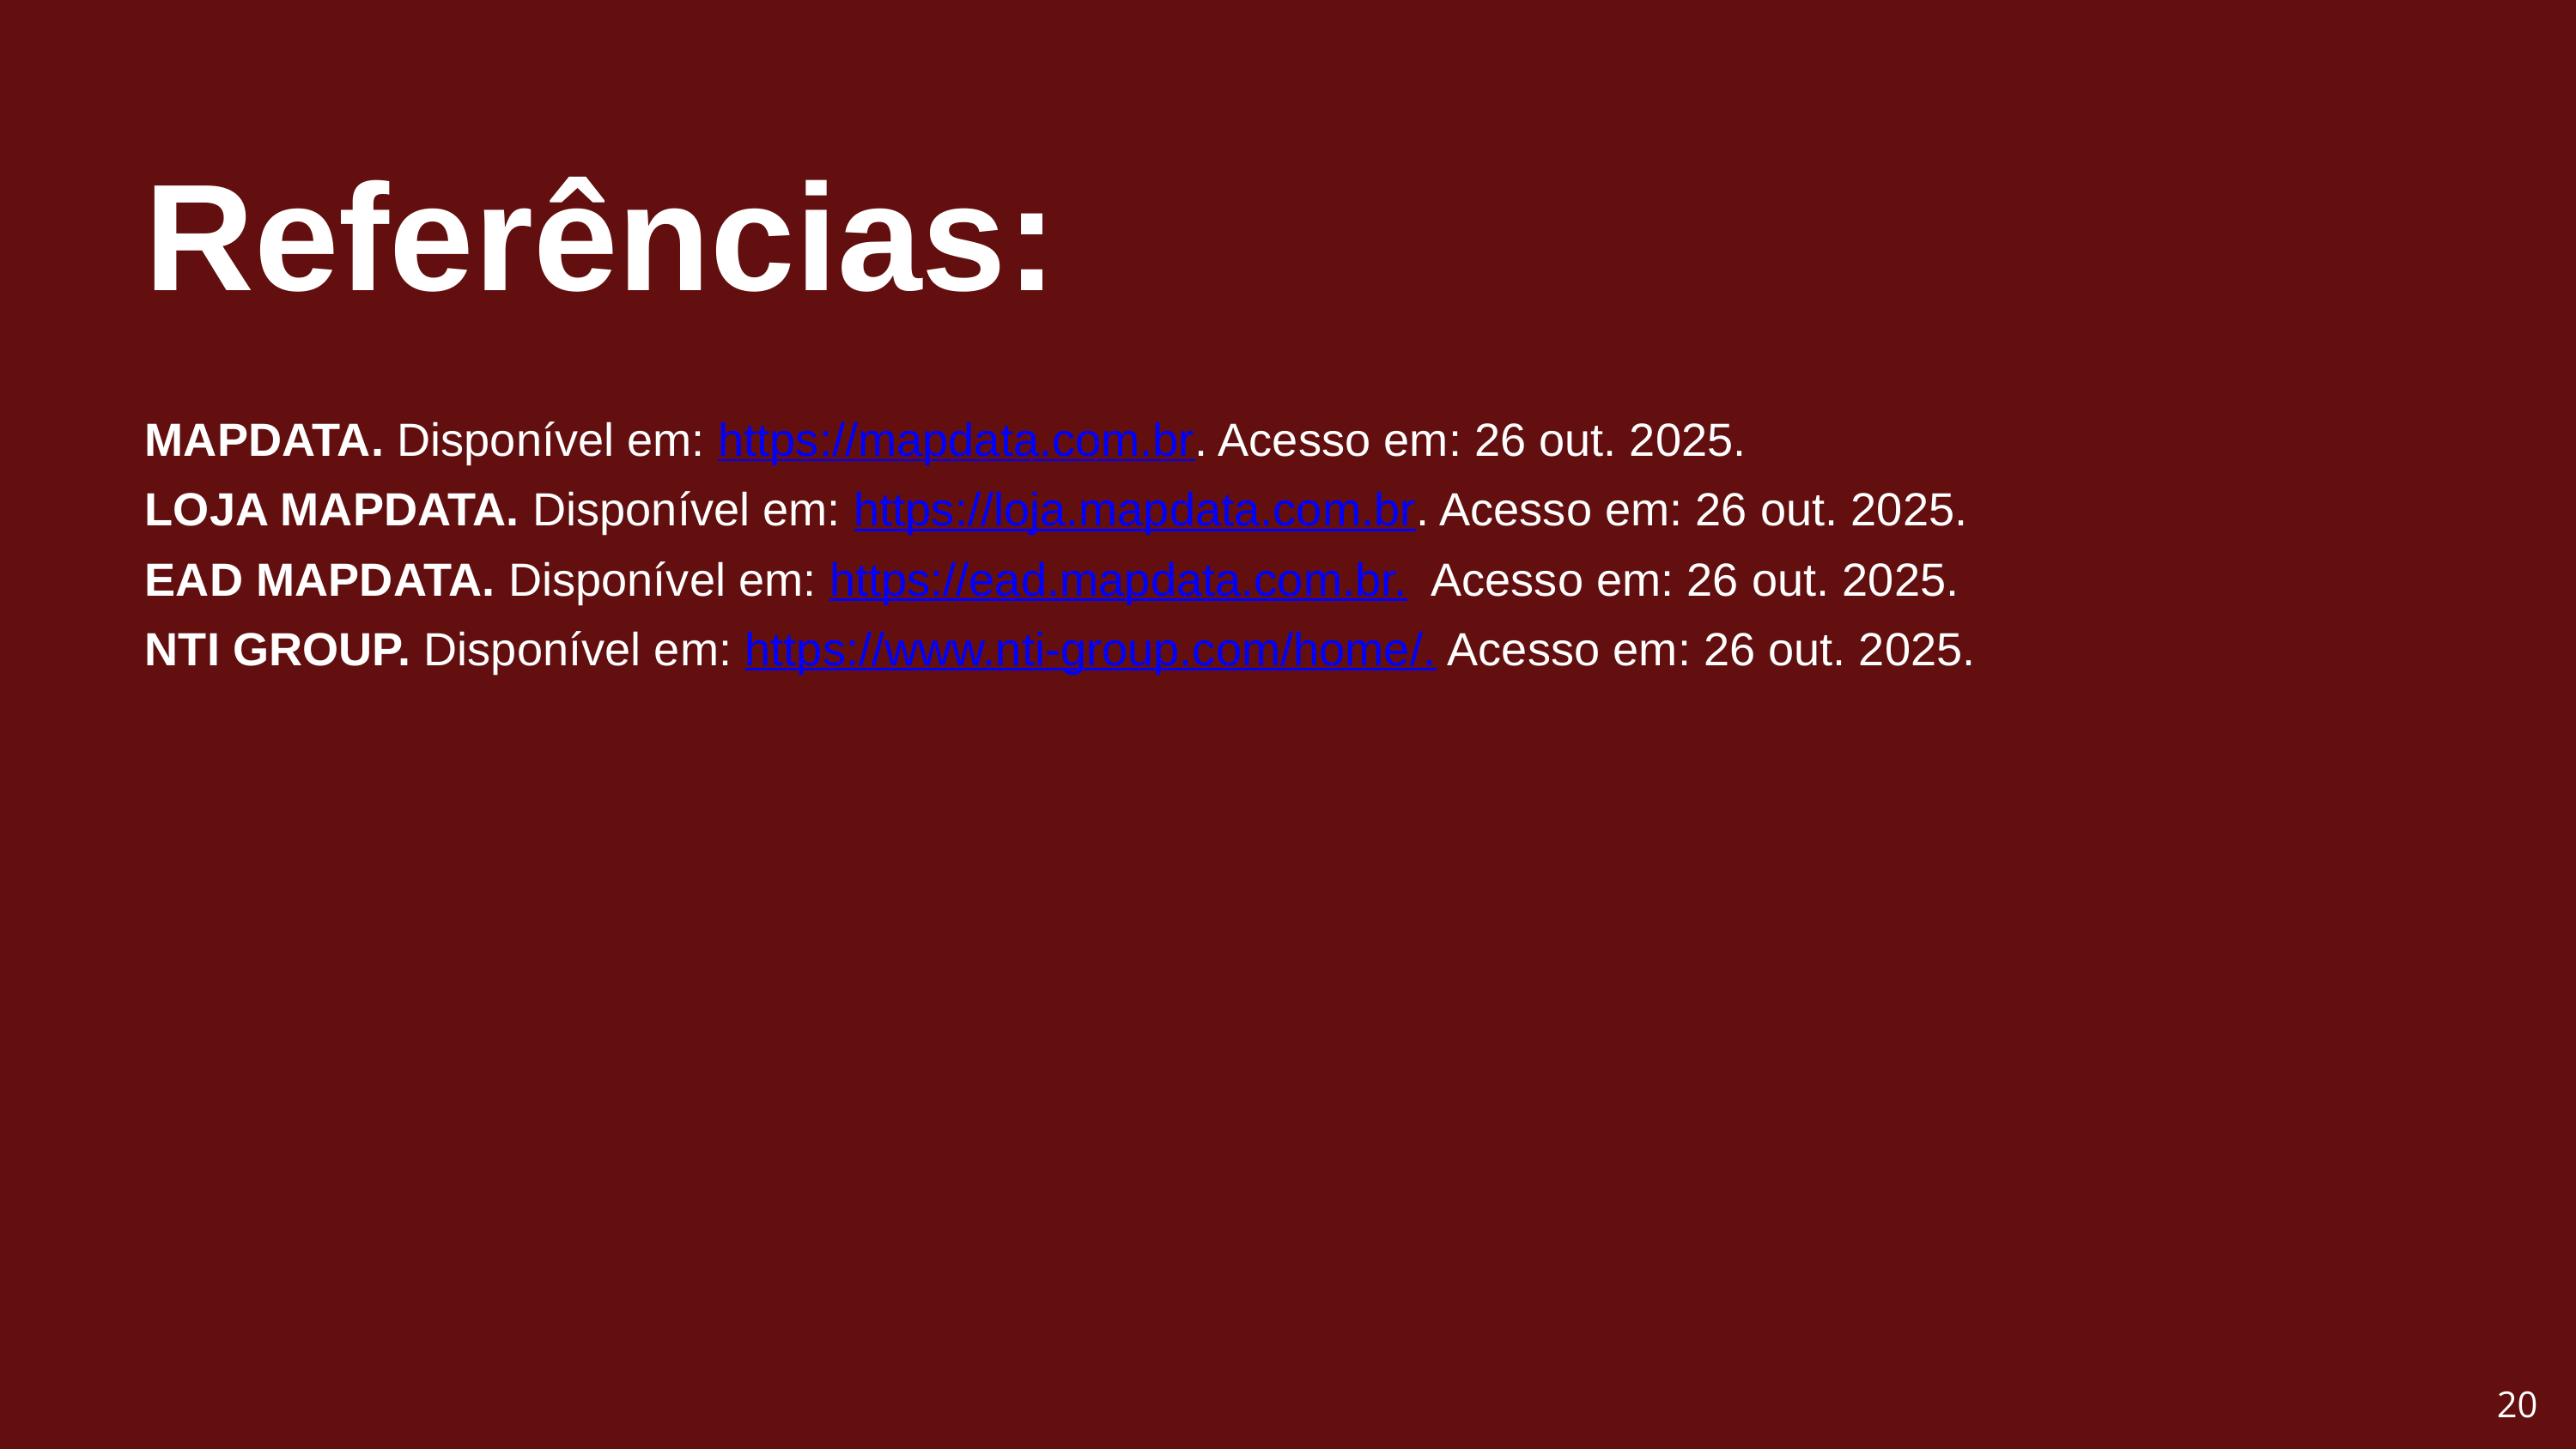

Referências:
MAPDATA. Disponível em: https://mapdata.com.br. Acesso em: 26 out. 2025.
LOJA MAPDATA. Disponível em: https://loja.mapdata.com.br. Acesso em: 26 out. 2025.
EAD MAPDATA. Disponível em: https://ead.mapdata.com.br.  Acesso em: 26 out. 2025.
NTI GROUP. Disponível em: https://www.nti-group.com/home/. Acesso em: 26 out. 2025.

20